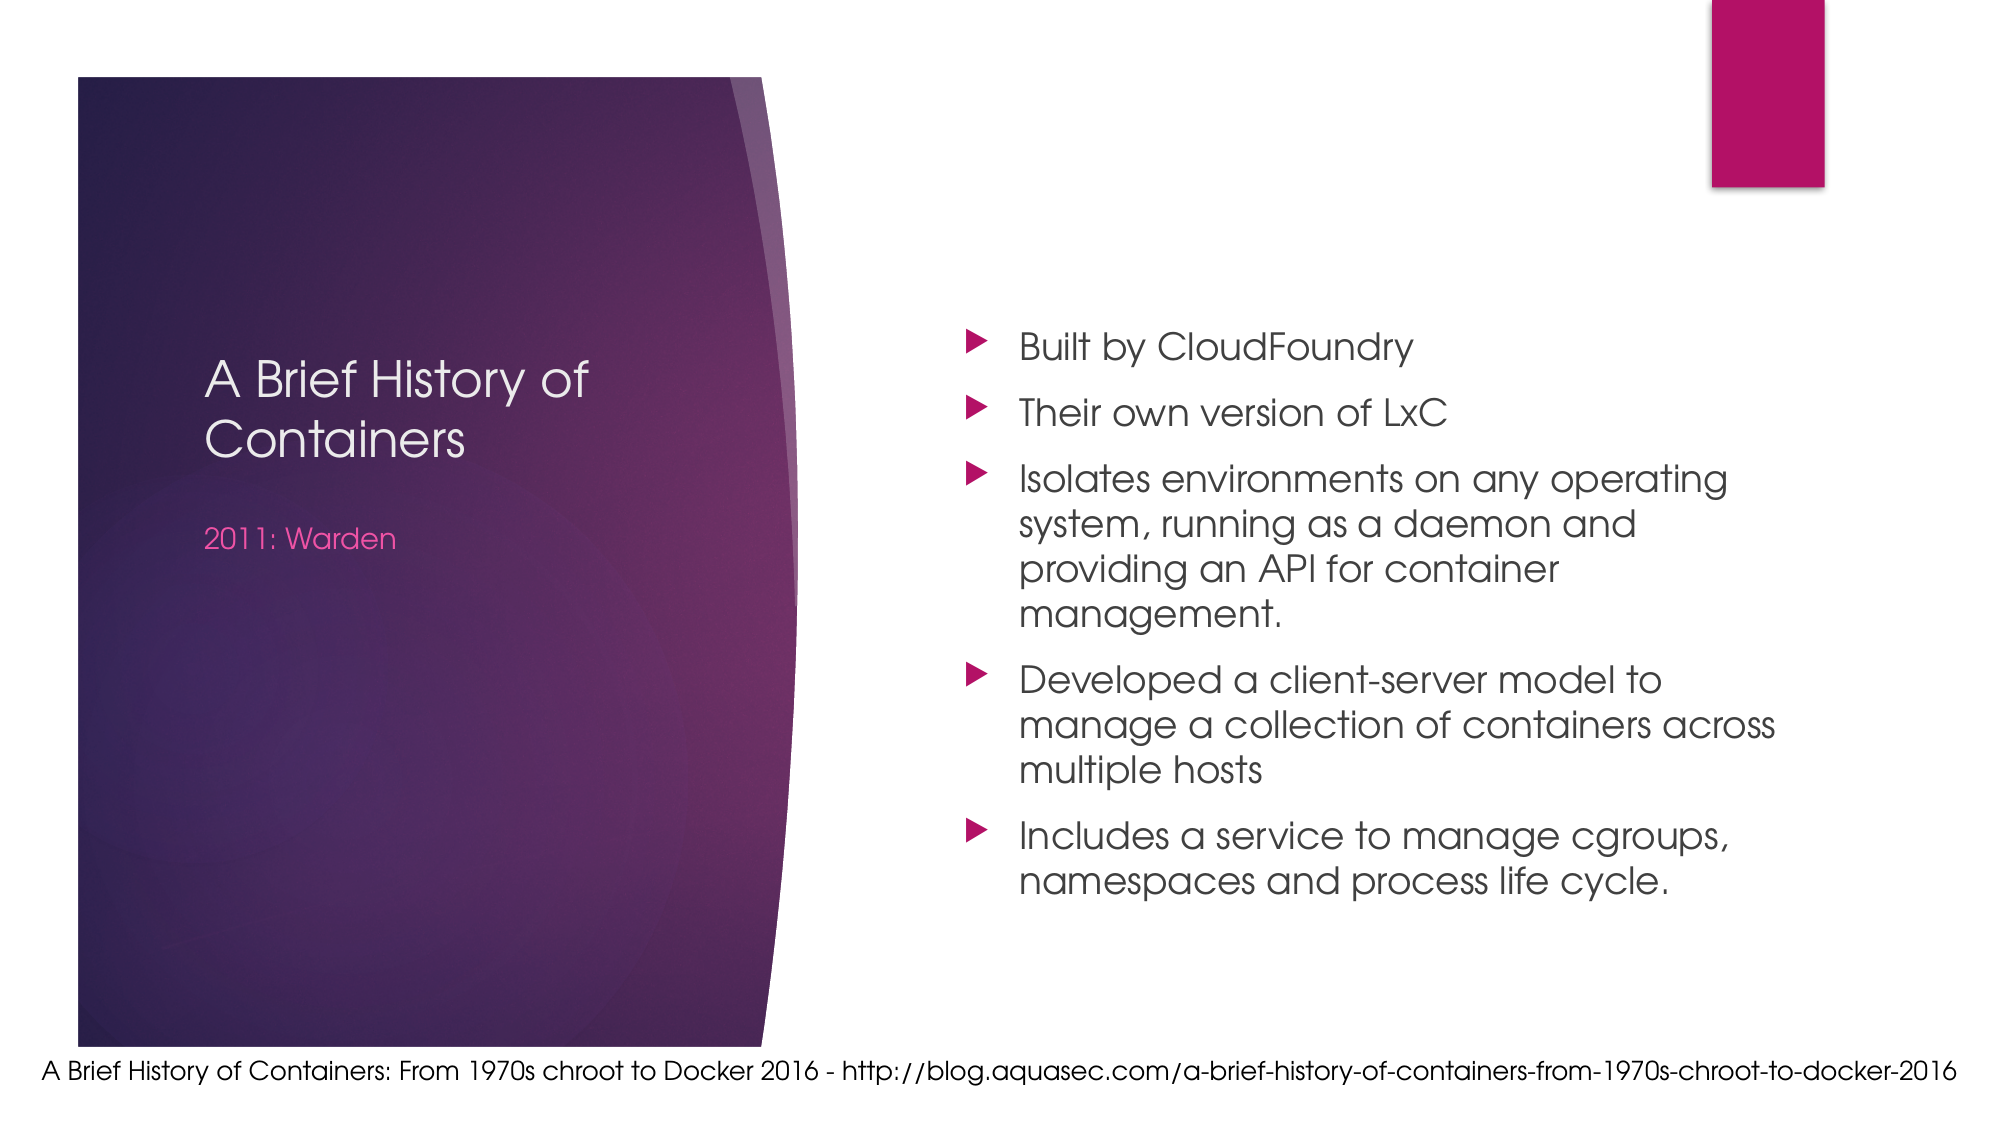

# A Brief History of Containers
Built by CloudFoundry
Their own version of LxC
Isolates environments on any operating system, running as a daemon and providing an API for container management.
Developed a client-server model to manage a collection of containers across multiple hosts
Includes a service to manage cgroups, namespaces and process life cycle.
2011: Warden
A Brief History of Containers: From 1970s chroot to Docker 2016 - http://blog.aquasec.com/a-brief-history-of-containers-from-1970s-chroot-to-docker-2016